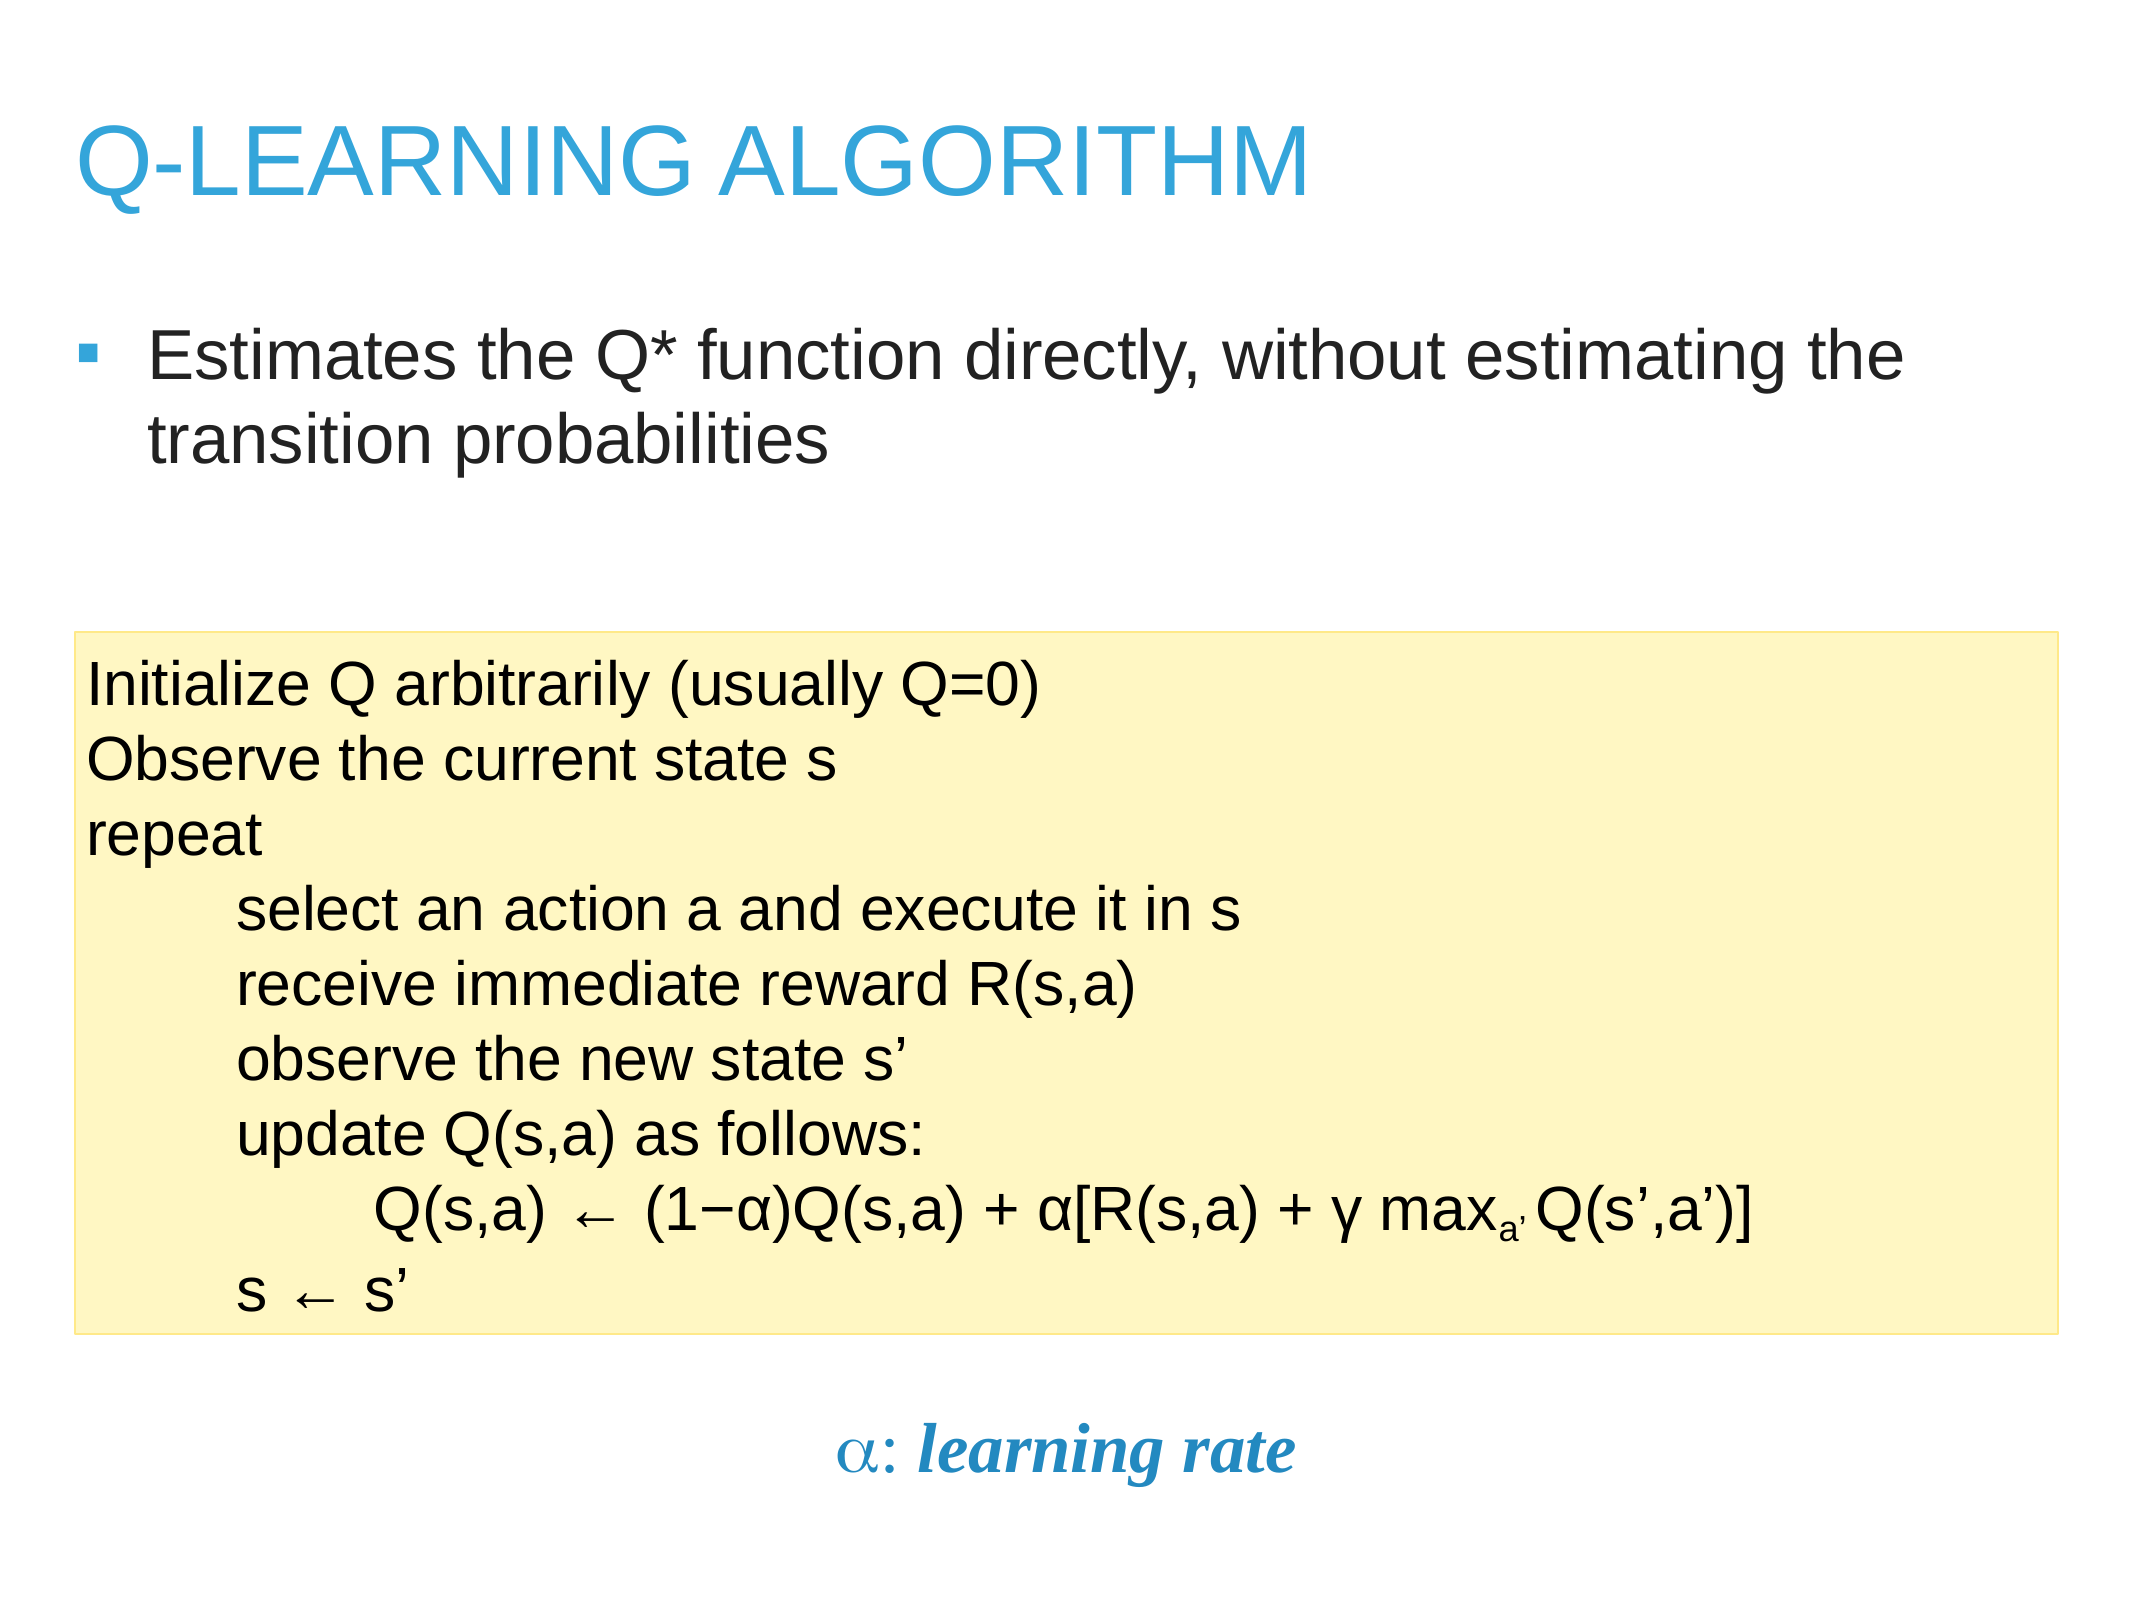

Q-learning Algorithm
Estimates the Q* function directly, without estimating the transition probabilities
Initialize Q arbitrarily (usually Q=0)
Observe the current state s
repeat
	select an action a and execute it in s
	receive immediate reward R(s,a)
	observe the new state s’
	update Q(s,a) as follows:
	        Q(s,a) ← (1−α)Q(s,a) + α[R(s,a) + γ maxa’ Q(s’,a’)]
	s ← s’
α: learning rate